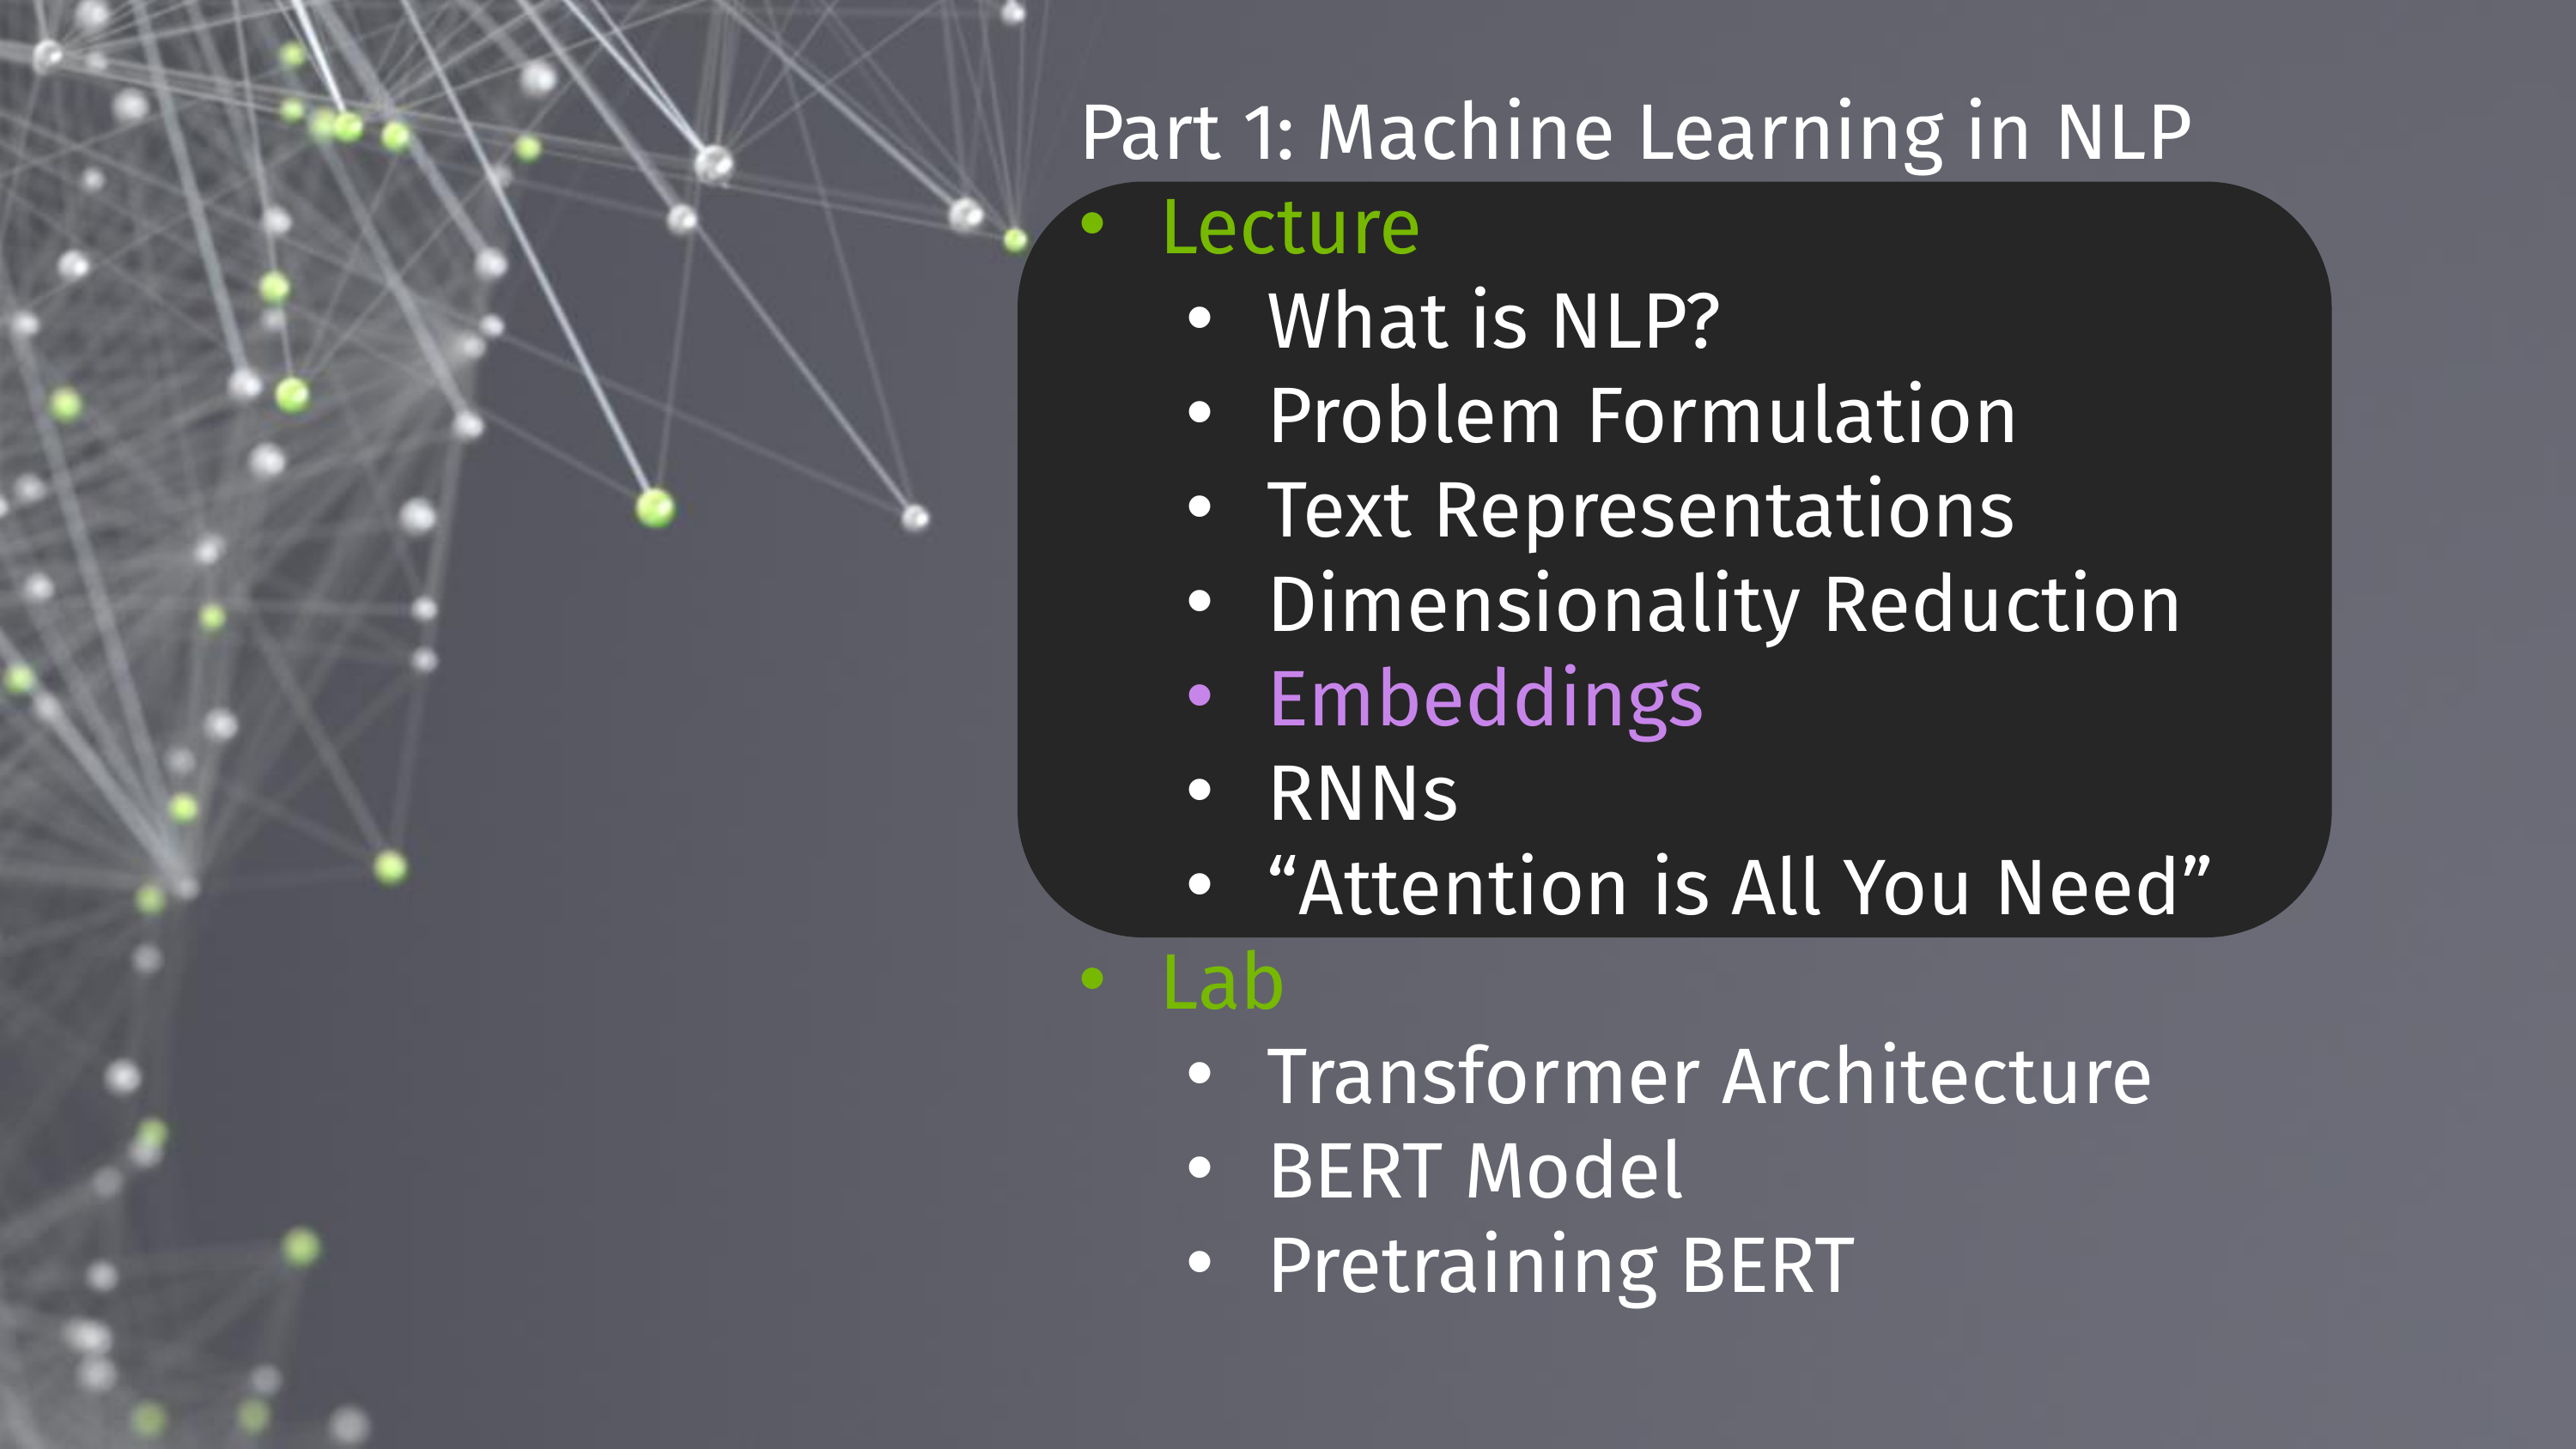

Part 1: Machine Learning in NLP
Lecture
What is NLP?
Problem Formulation
Text Representations
Dimensionality Reduction
Embeddings
RNNs
“Attention is All You Need”
Lab
Transformer Architecture
BERT Model
Pretraining BERT